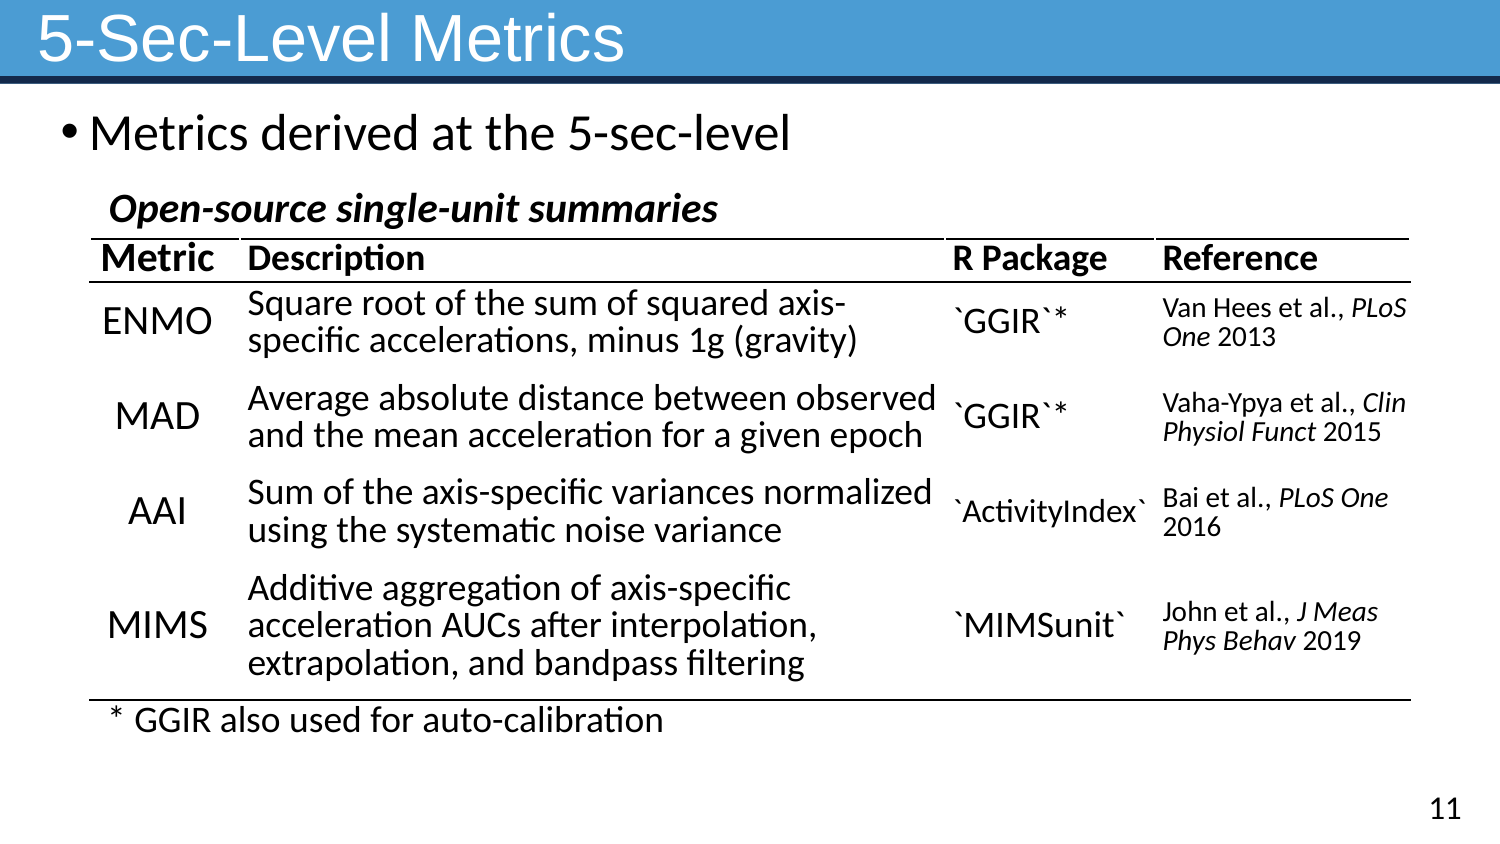

5-Sec-Level Metrics
Metrics derived at the 5-sec-level
Open-source single-unit summaries
| Metric | Description | R Package | Reference |
| --- | --- | --- | --- |
| ENMO | Square root of the sum of squared axis-specific accelerations, minus 1g (gravity) | `GGIR`\* | Van Hees et al., PLoS One 2013 |
| MAD | Average absolute distance between observed and the mean acceleration for a given epoch | `GGIR`\* | Vaha-Ypya et al., Clin Physiol Funct 2015 |
| AAI | Sum of the axis-specific variances normalized using the systematic noise variance | `ActivityIndex` | Bai et al., PLoS One 2016 |
| MIMS | Additive aggregation of axis-specific acceleration AUCs after interpolation, extrapolation, and bandpass filtering | `MIMSunit` | John et al., J Meas Phys Behav 2019 |
| \* GGIR also used for auto-calibration |  |  |  |
11